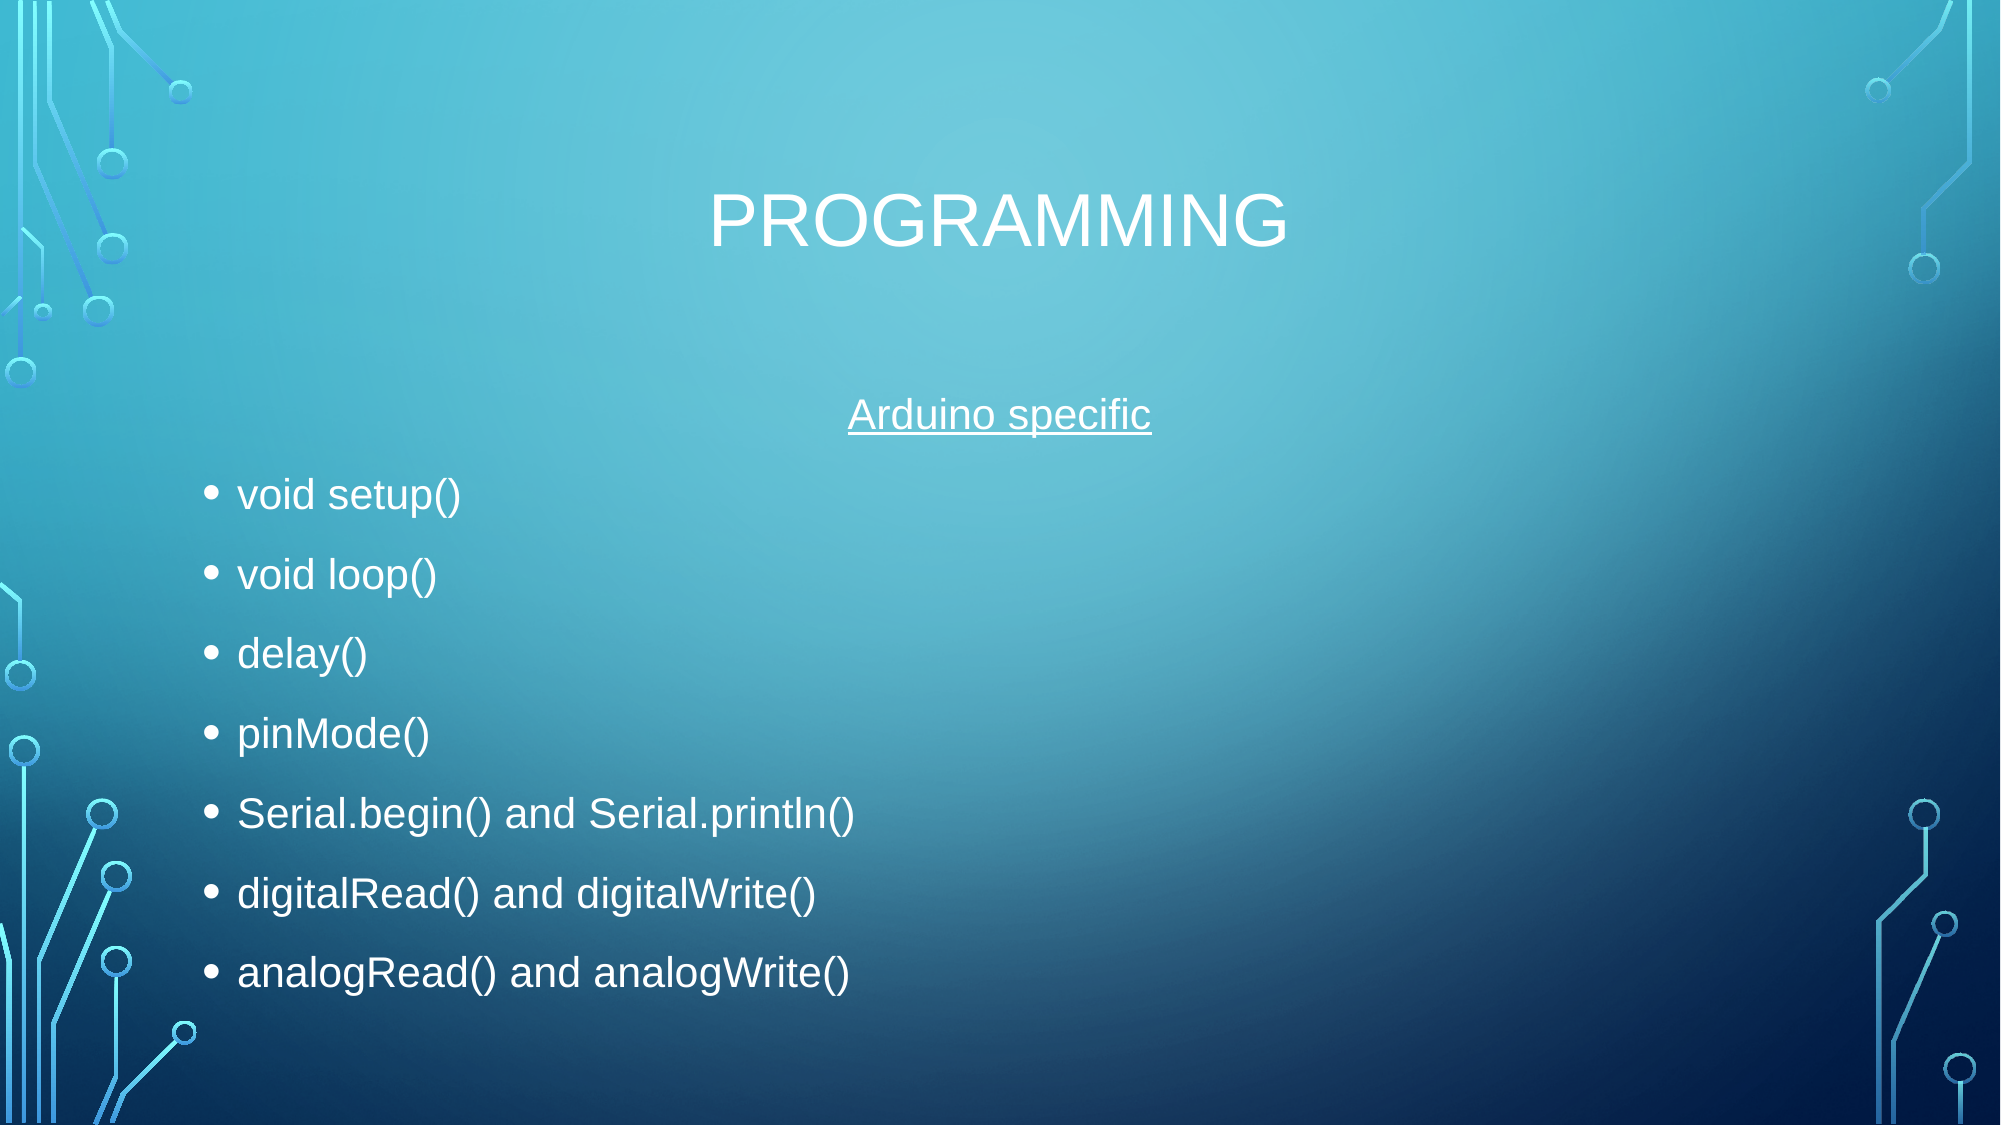

# programming
Arduino specific
void setup()
void loop()
delay()
pinMode()
Serial.begin() and Serial.println()
digitalRead() and digitalWrite()
analogRead() and analogWrite()